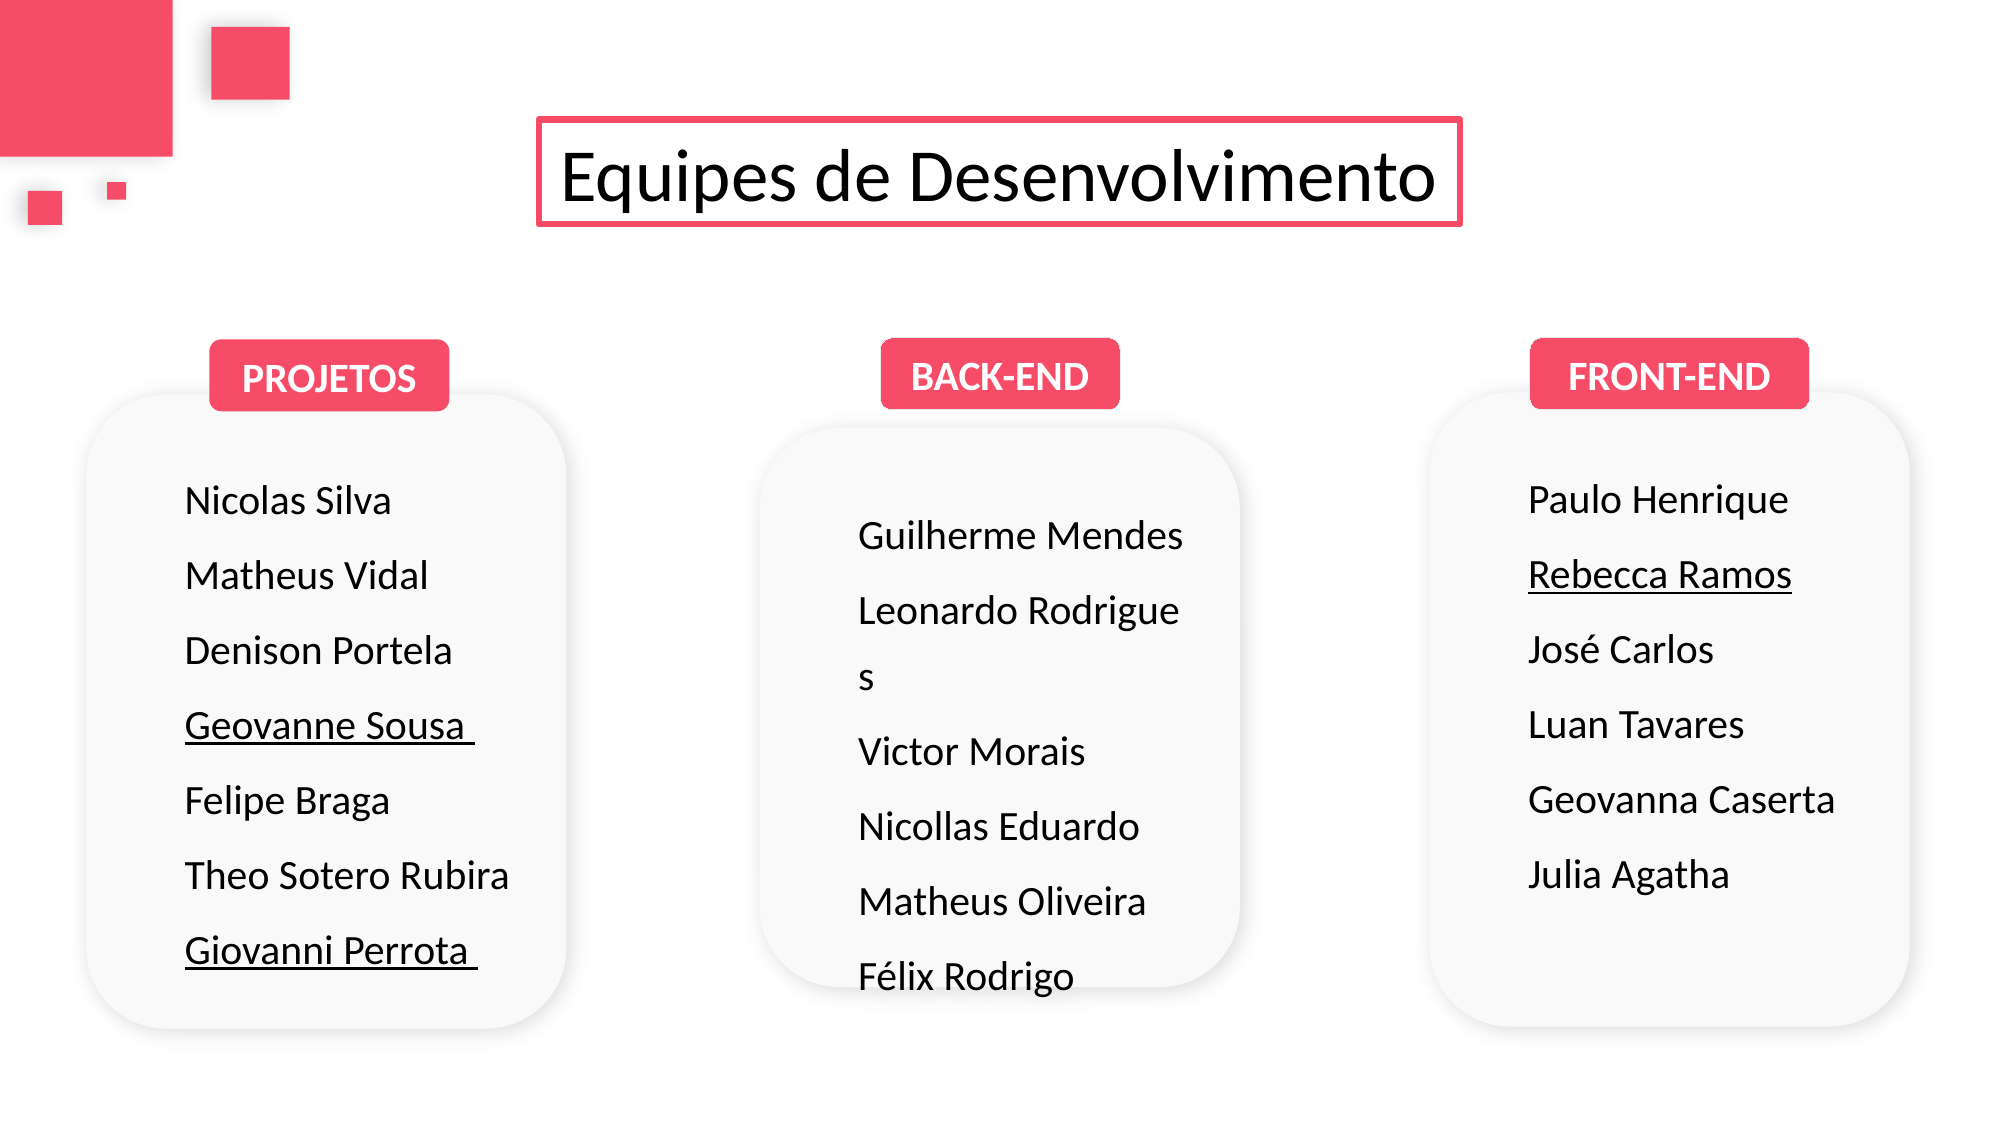

Equipes de Desenvolvimento

BACK-END
FRONT-END
PROJETOS
Guilherme Mendes
Leonardo Rodrigues
Victor Morais
Nicollas Eduardo
Matheus Oliveira
Félix Rodrigo
Nicolas Silva
Matheus Vidal
Denison Portela
Geovanne Sousa
Felipe Braga
Theo Sotero Rubira
Giovanni Perrota
Paulo Henrique
Rebecca Ramos
José Carlos
Luan Tavares
Geovanna Caserta
Julia Agatha